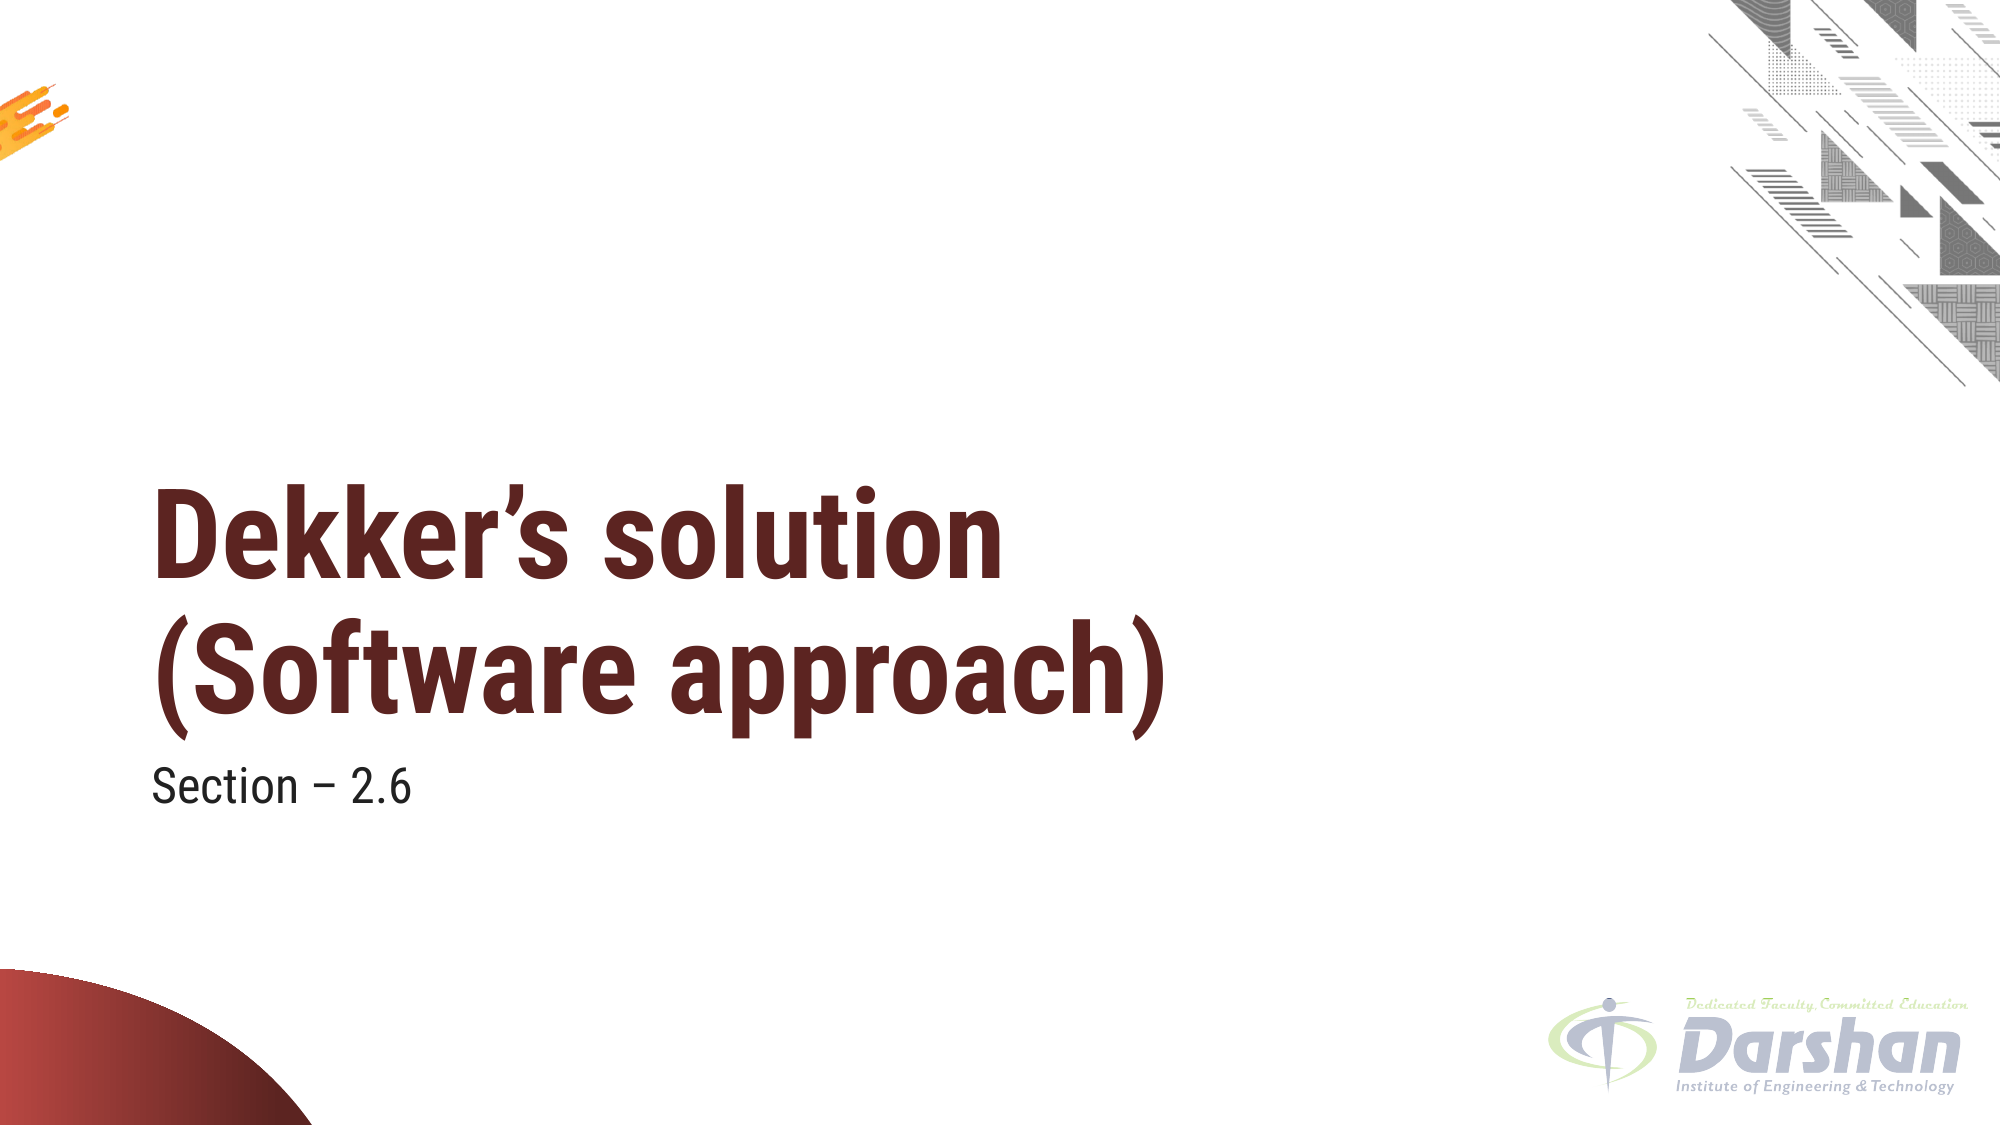

# Dekker’s solution (Software approach)
Section – 2.6